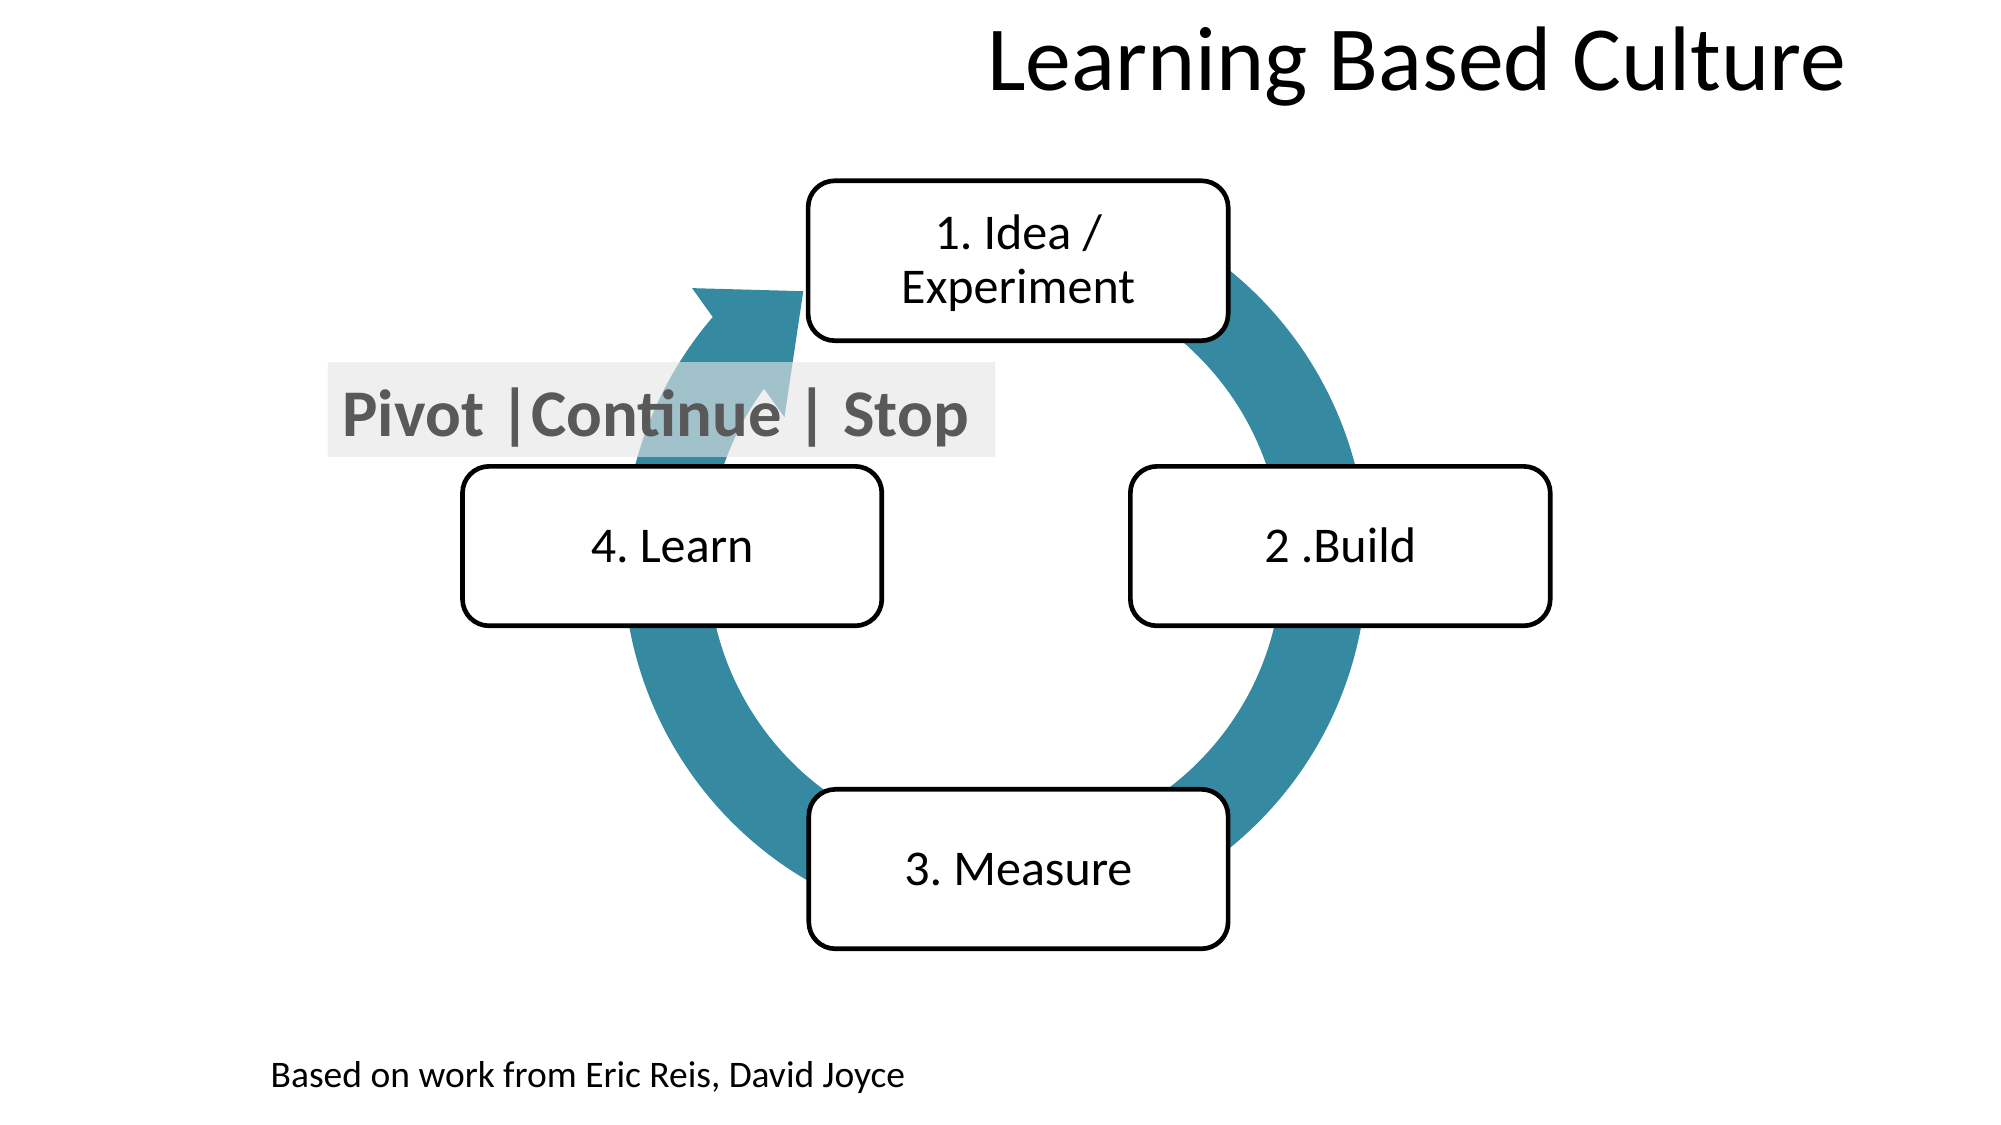

# Learning Based Culture

1. Idea / Experiment
4. Learn
2 .Build
3. Measure
Pivot |Continue | Stop
Based on work from Eric Reis, David Joyce